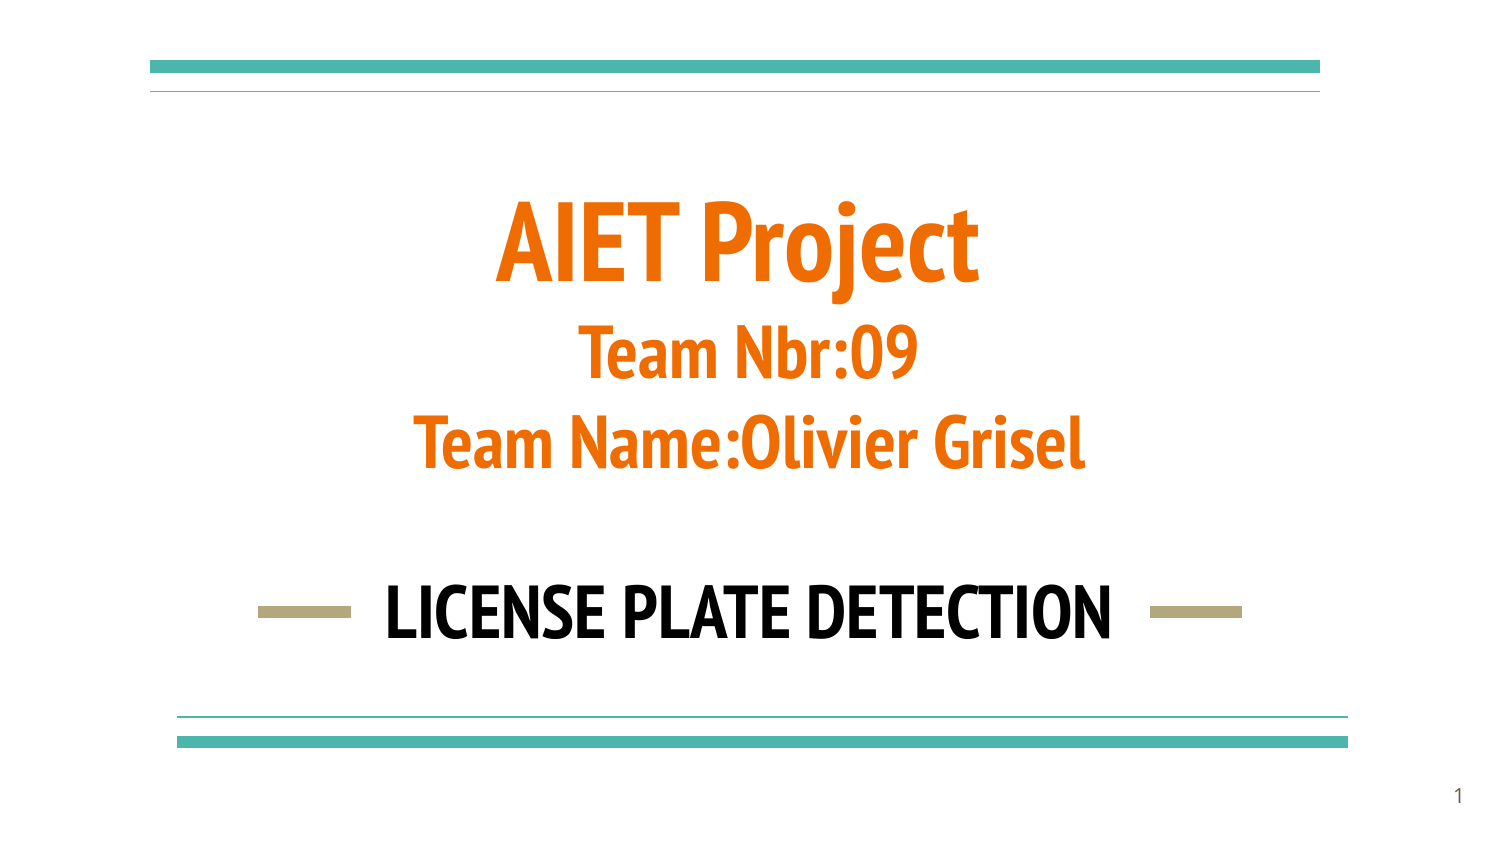

# AIET Project
Team Nbr:09
Team Name:Olivier Grisel
LICENSE PLATE DETECTION
1